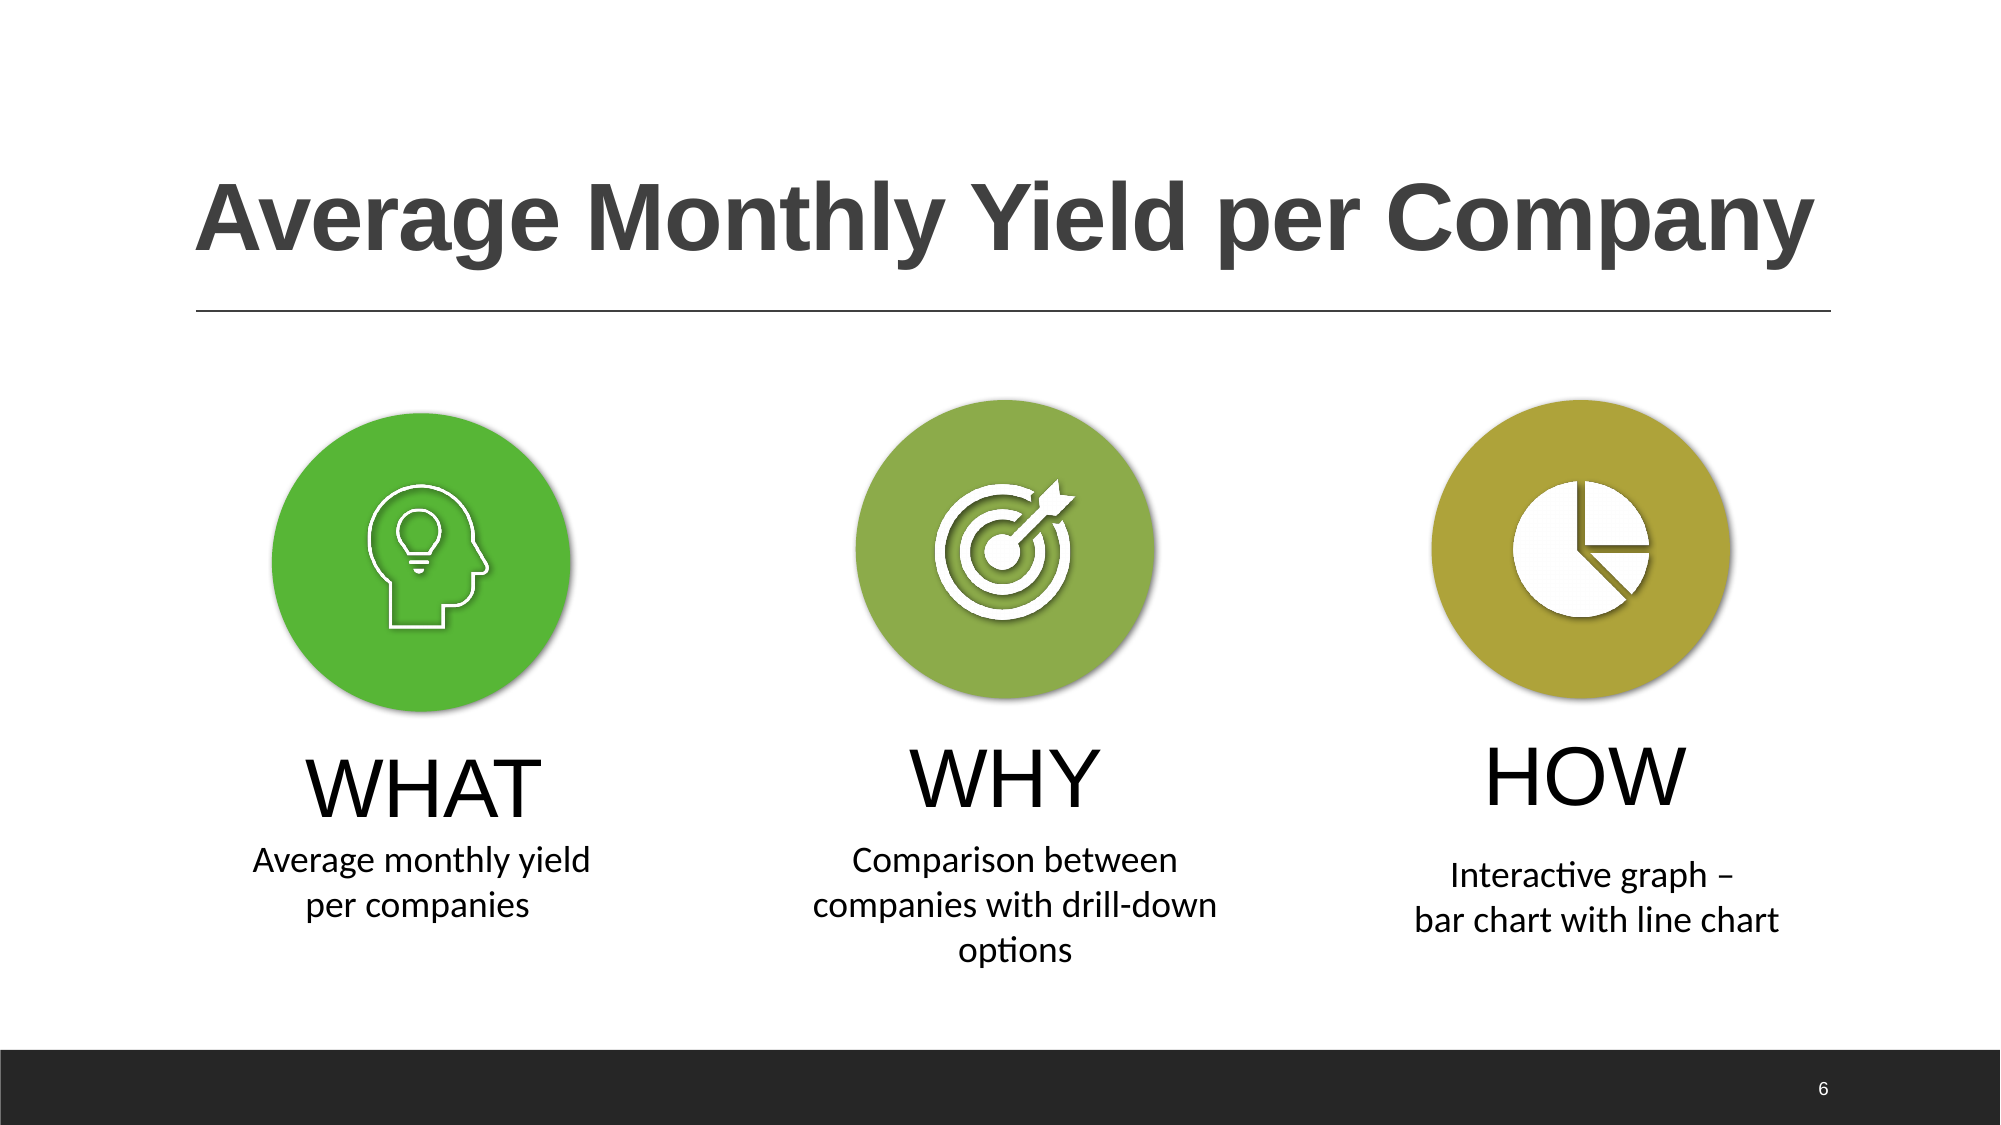

# Average Monthly Yield per Company
What
Why
How
Comparison between companies with drill-down options
Average monthly yield per companies
Interactive graph –
bar chart with line chart
6